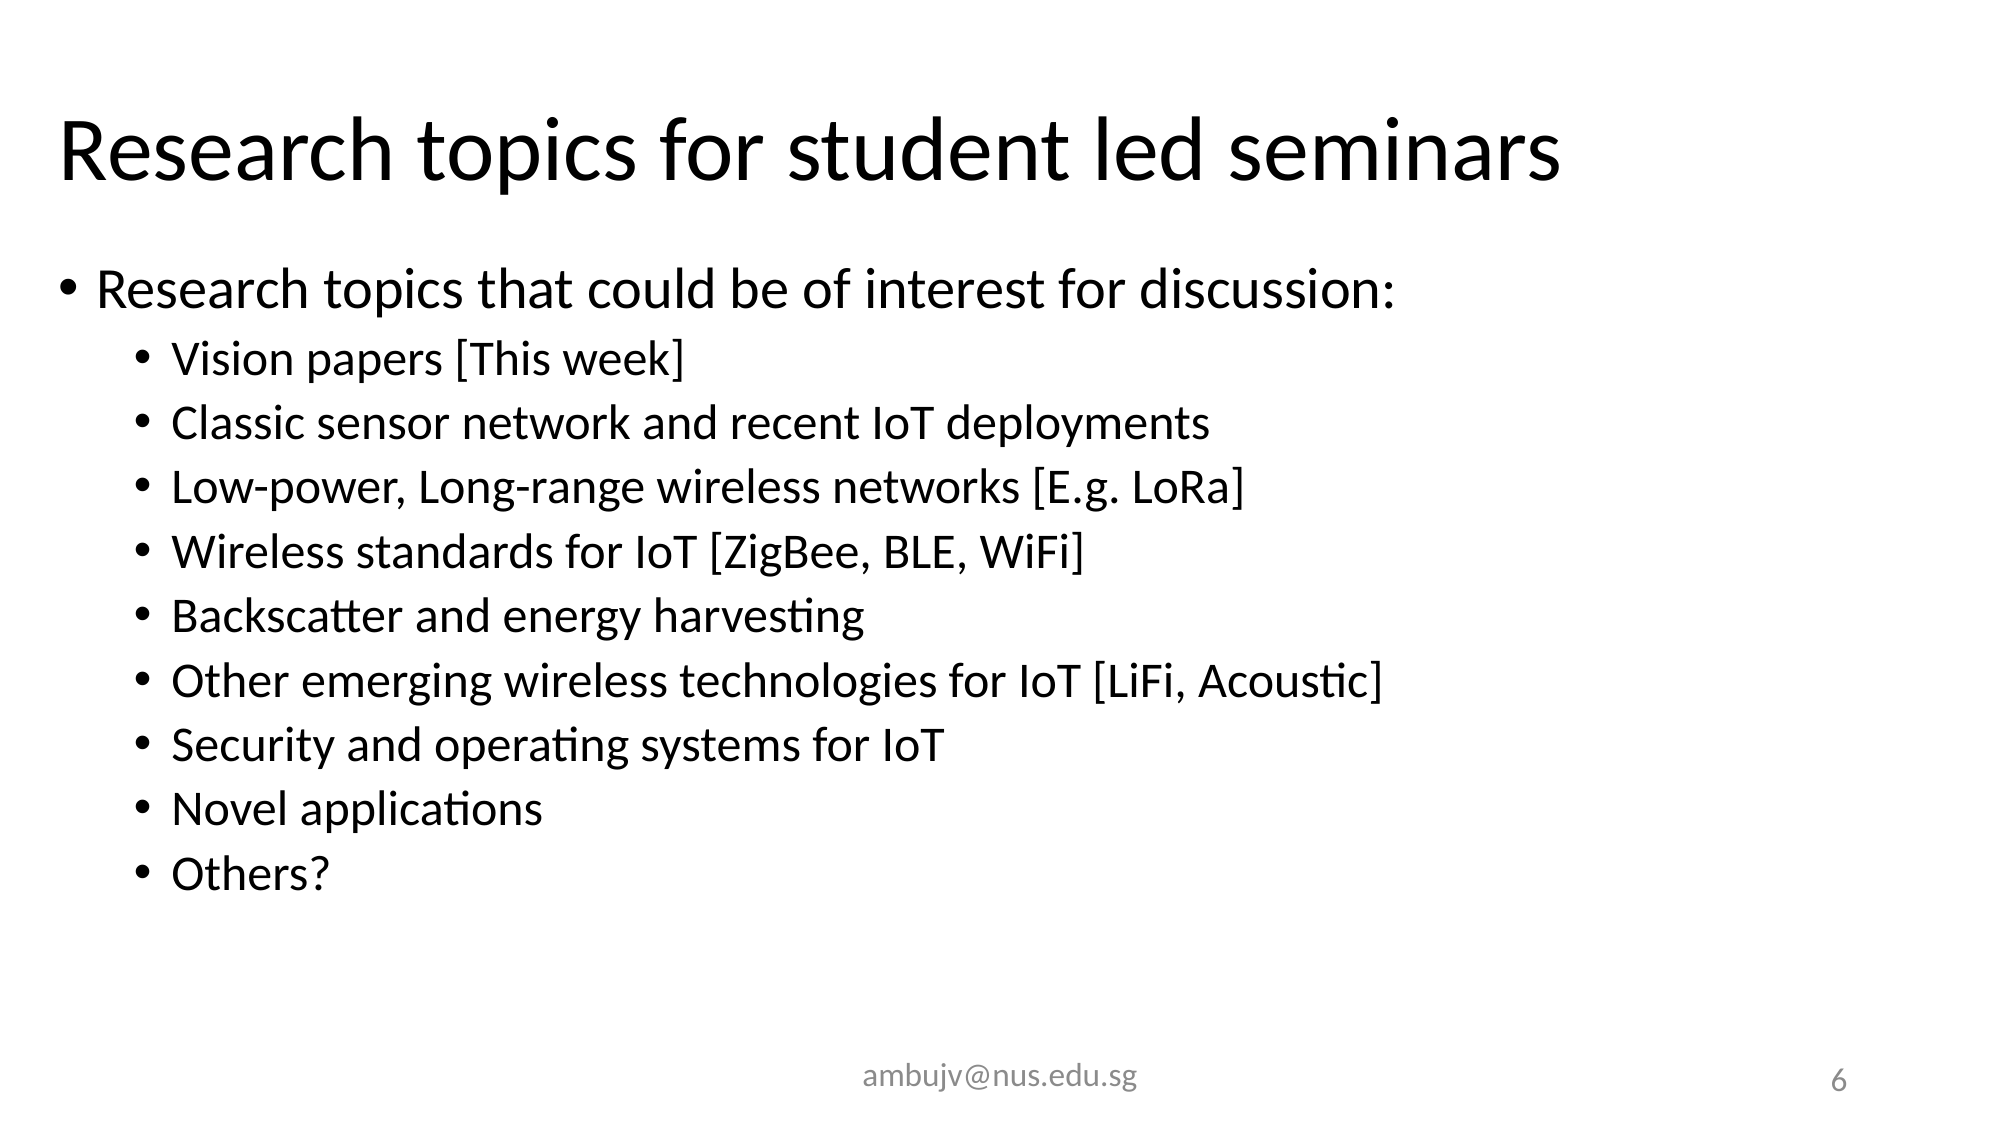

# Research topics for student led seminars
Research topics that could be of interest for discussion:
Vision papers [This week]
Classic sensor network and recent IoT deployments
Low-power, Long-range wireless networks [E.g. LoRa]
Wireless standards for IoT [ZigBee, BLE, WiFi]
Backscatter and energy harvesting
Other emerging wireless technologies for IoT [LiFi, Acoustic]
Security and operating systems for IoT
Novel applications
Others?

ambujv@nus.edu.sg
6